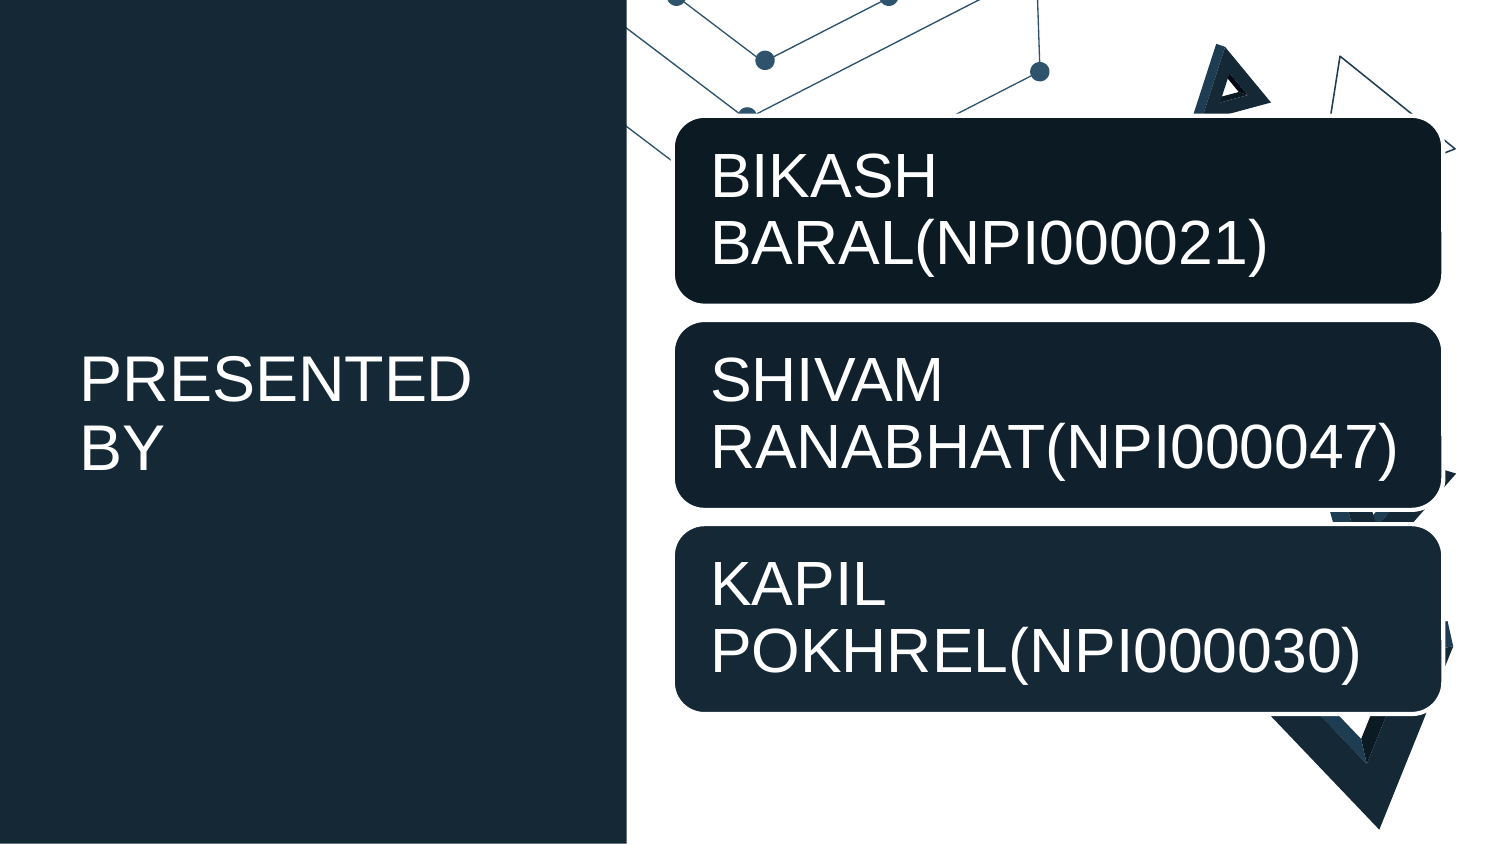

# PRESENTED BY
BIKASH BARAL(NPI000021)
SHIVAM RANABHAT(NPI000047)
KAPIL POKHREL(NPI000030)